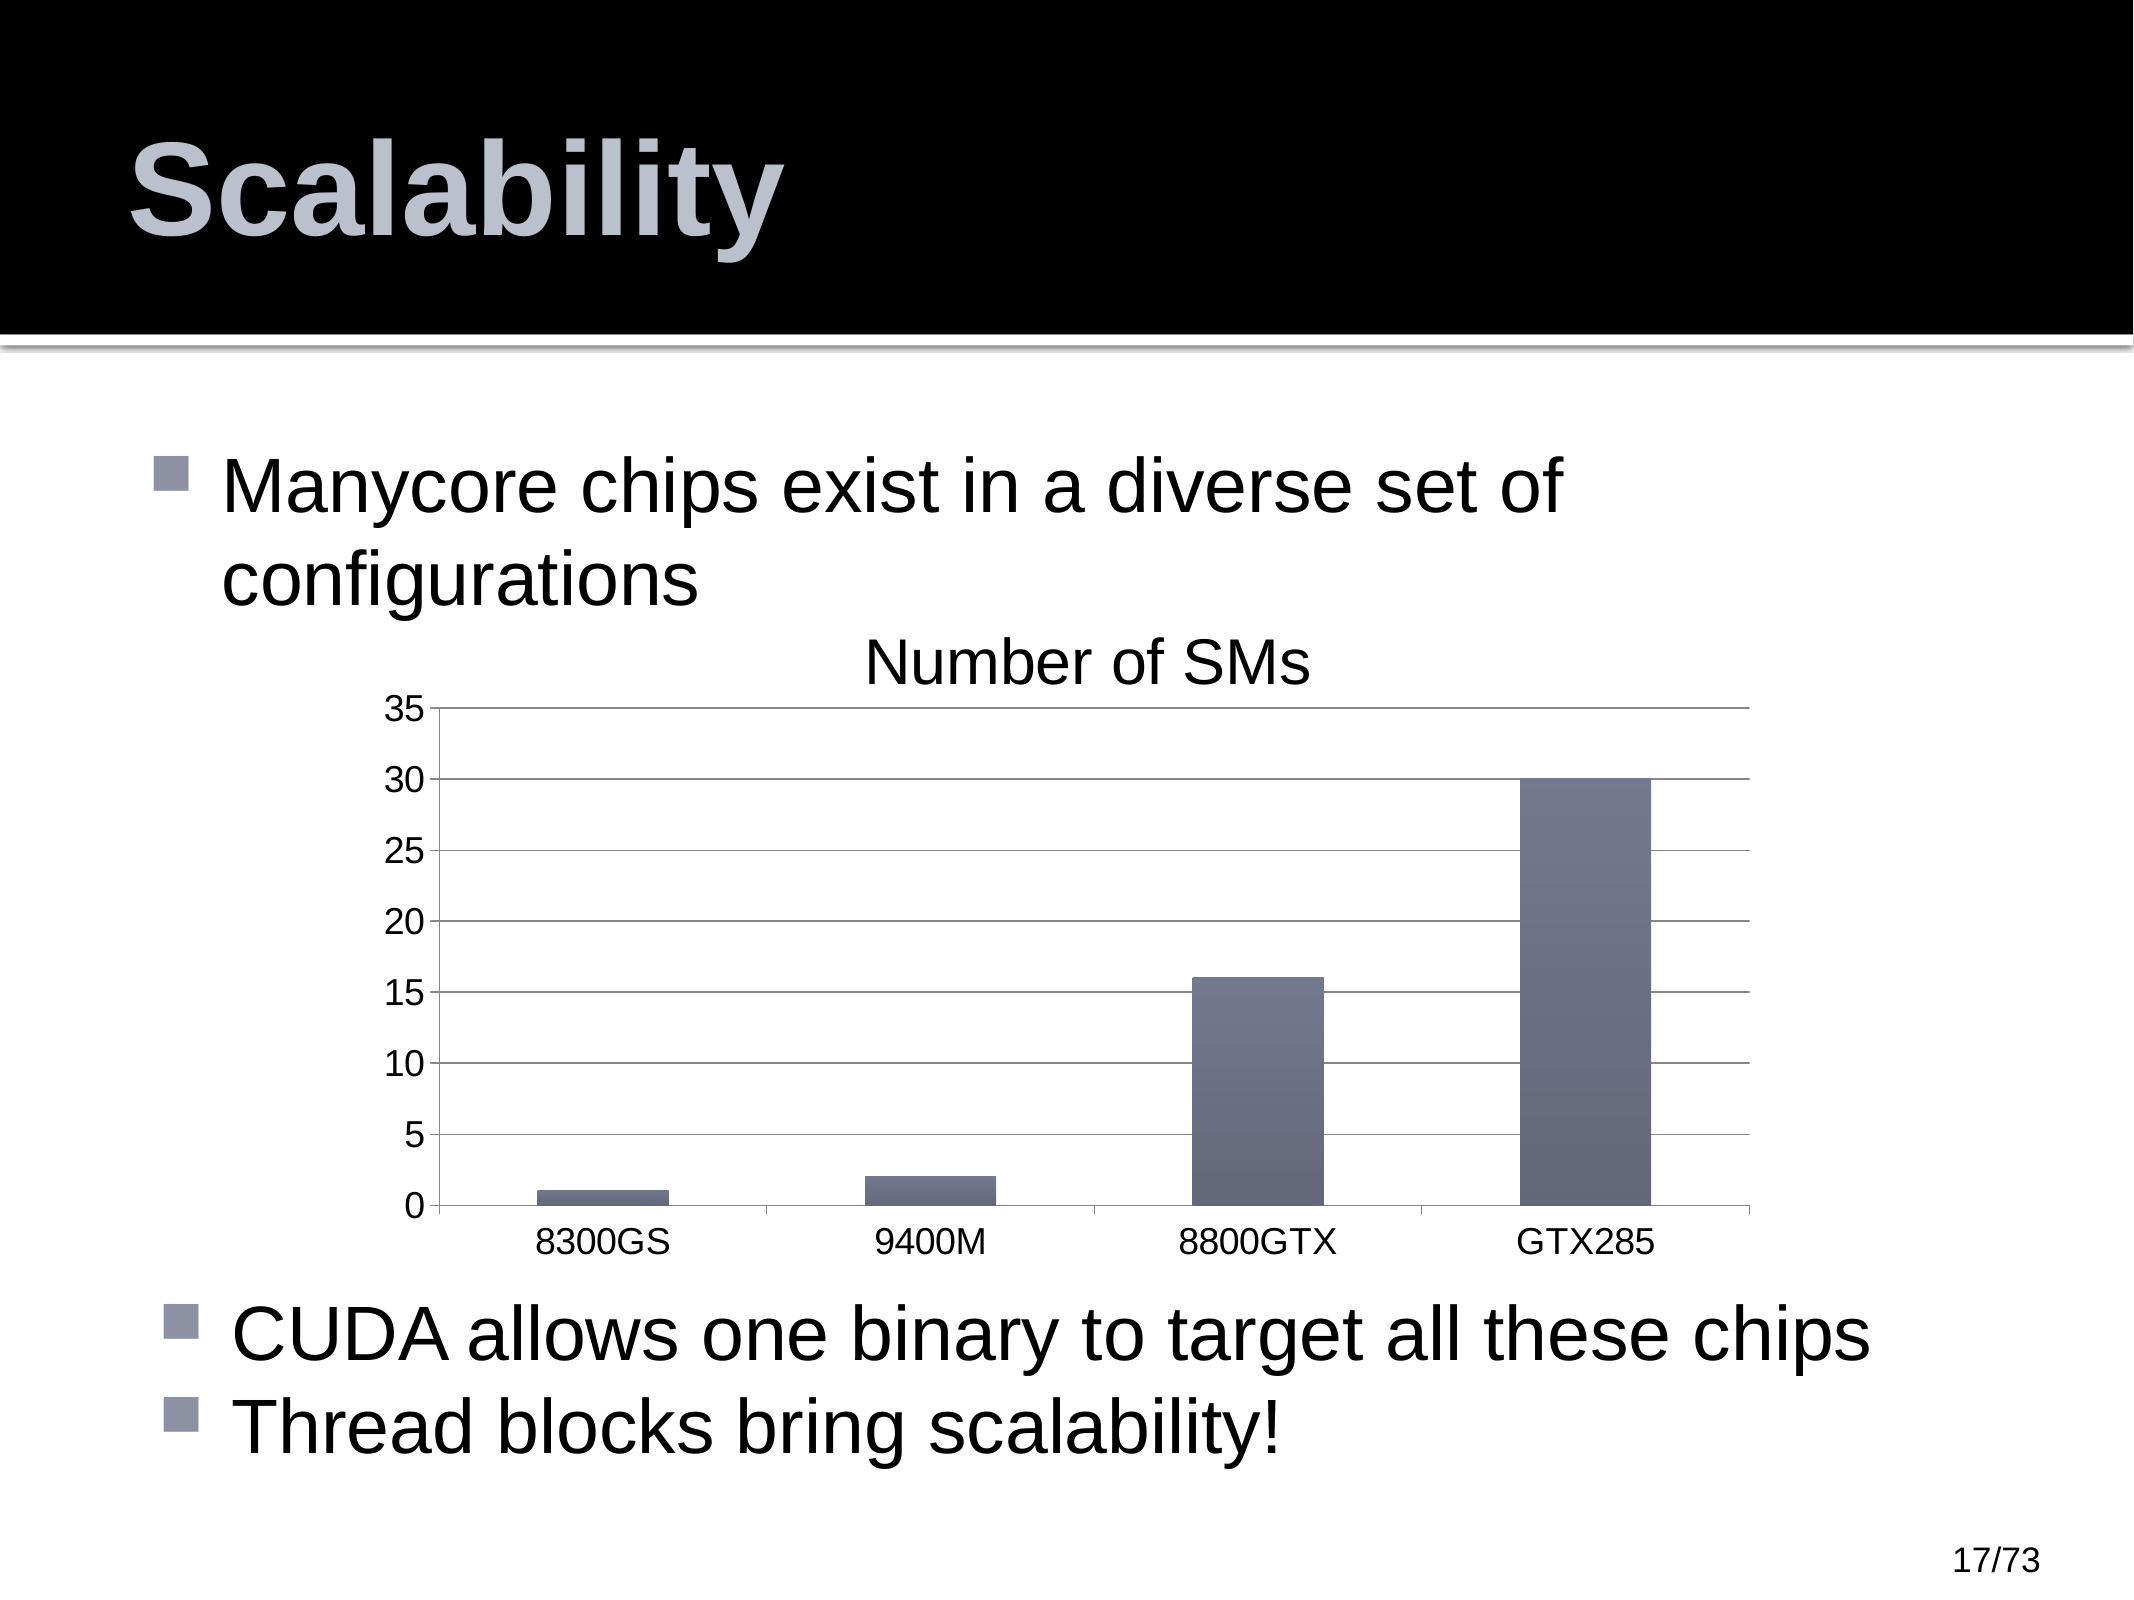

# Scalability
Manycore chips exist in a diverse set of configurations
Number of SMs

### Chart

| Category | Size |
|---|---|
| 8300GS | 1.0 |
| 9400M | 2.0 |
| 8800GTX | 16.0 |
| GTX285 | 30.0 |
CUDA allows one binary to target all these chips
Thread blocks bring scalability!